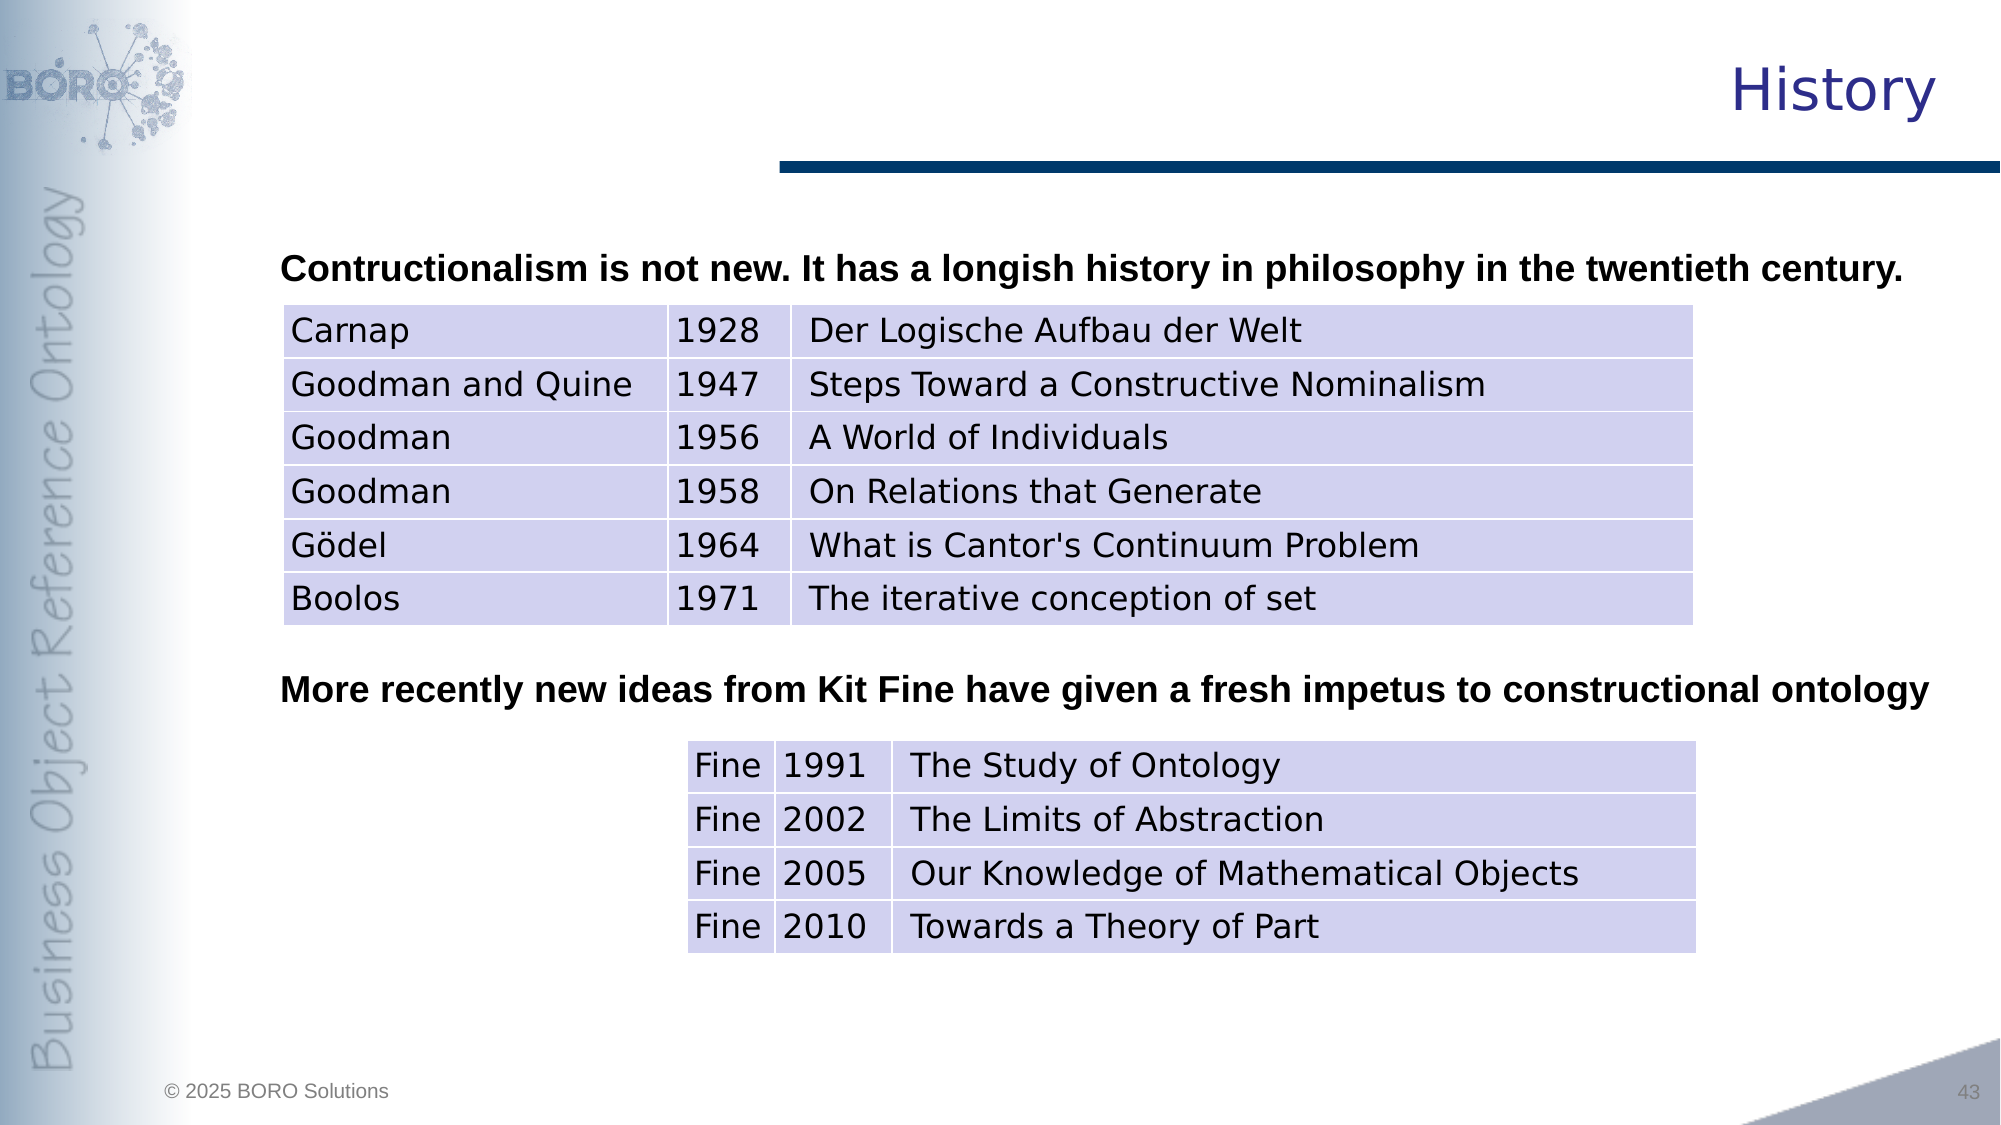

# History
Contructionalism is not new. It has a longish history in philosophy in the twentieth century.
| Carnap | 1928 | Der Logische Aufbau der Welt |
| --- | --- | --- |
| Goodman and Quine | 1947 | Steps Toward a Constructive Nominalism |
| Goodman | 1956 | A World of Individuals |
| Goodman | 1958 | On Relations that Generate |
| Gödel | 1964 | What is Cantor's Continuum Problem |
| Boolos | 1971 | The iterative conception of set |
More recently new ideas from Kit Fine have given a fresh impetus to constructional ontology
| Fine | 1991 | The Study of Ontology |
| --- | --- | --- |
| Fine | 2002 | The Limits of Abstraction |
| Fine | 2005 | Our Knowledge of Mathematical Objects |
| Fine | 2010 | Towards a Theory of Part |
43